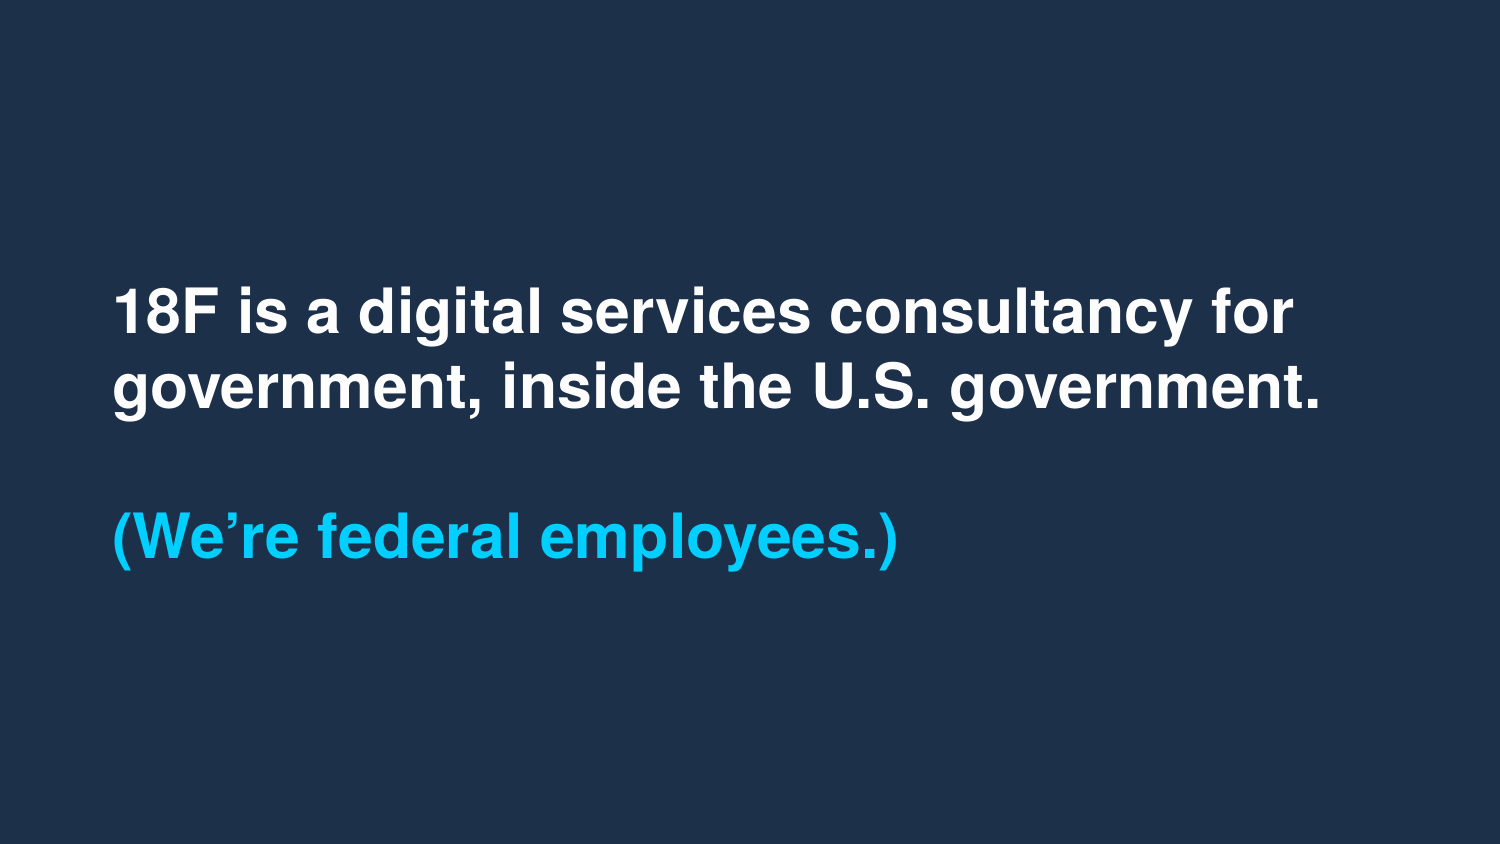

18F is a digital services consultancy for government, inside the U.S. government.

(We’re federal employees.)